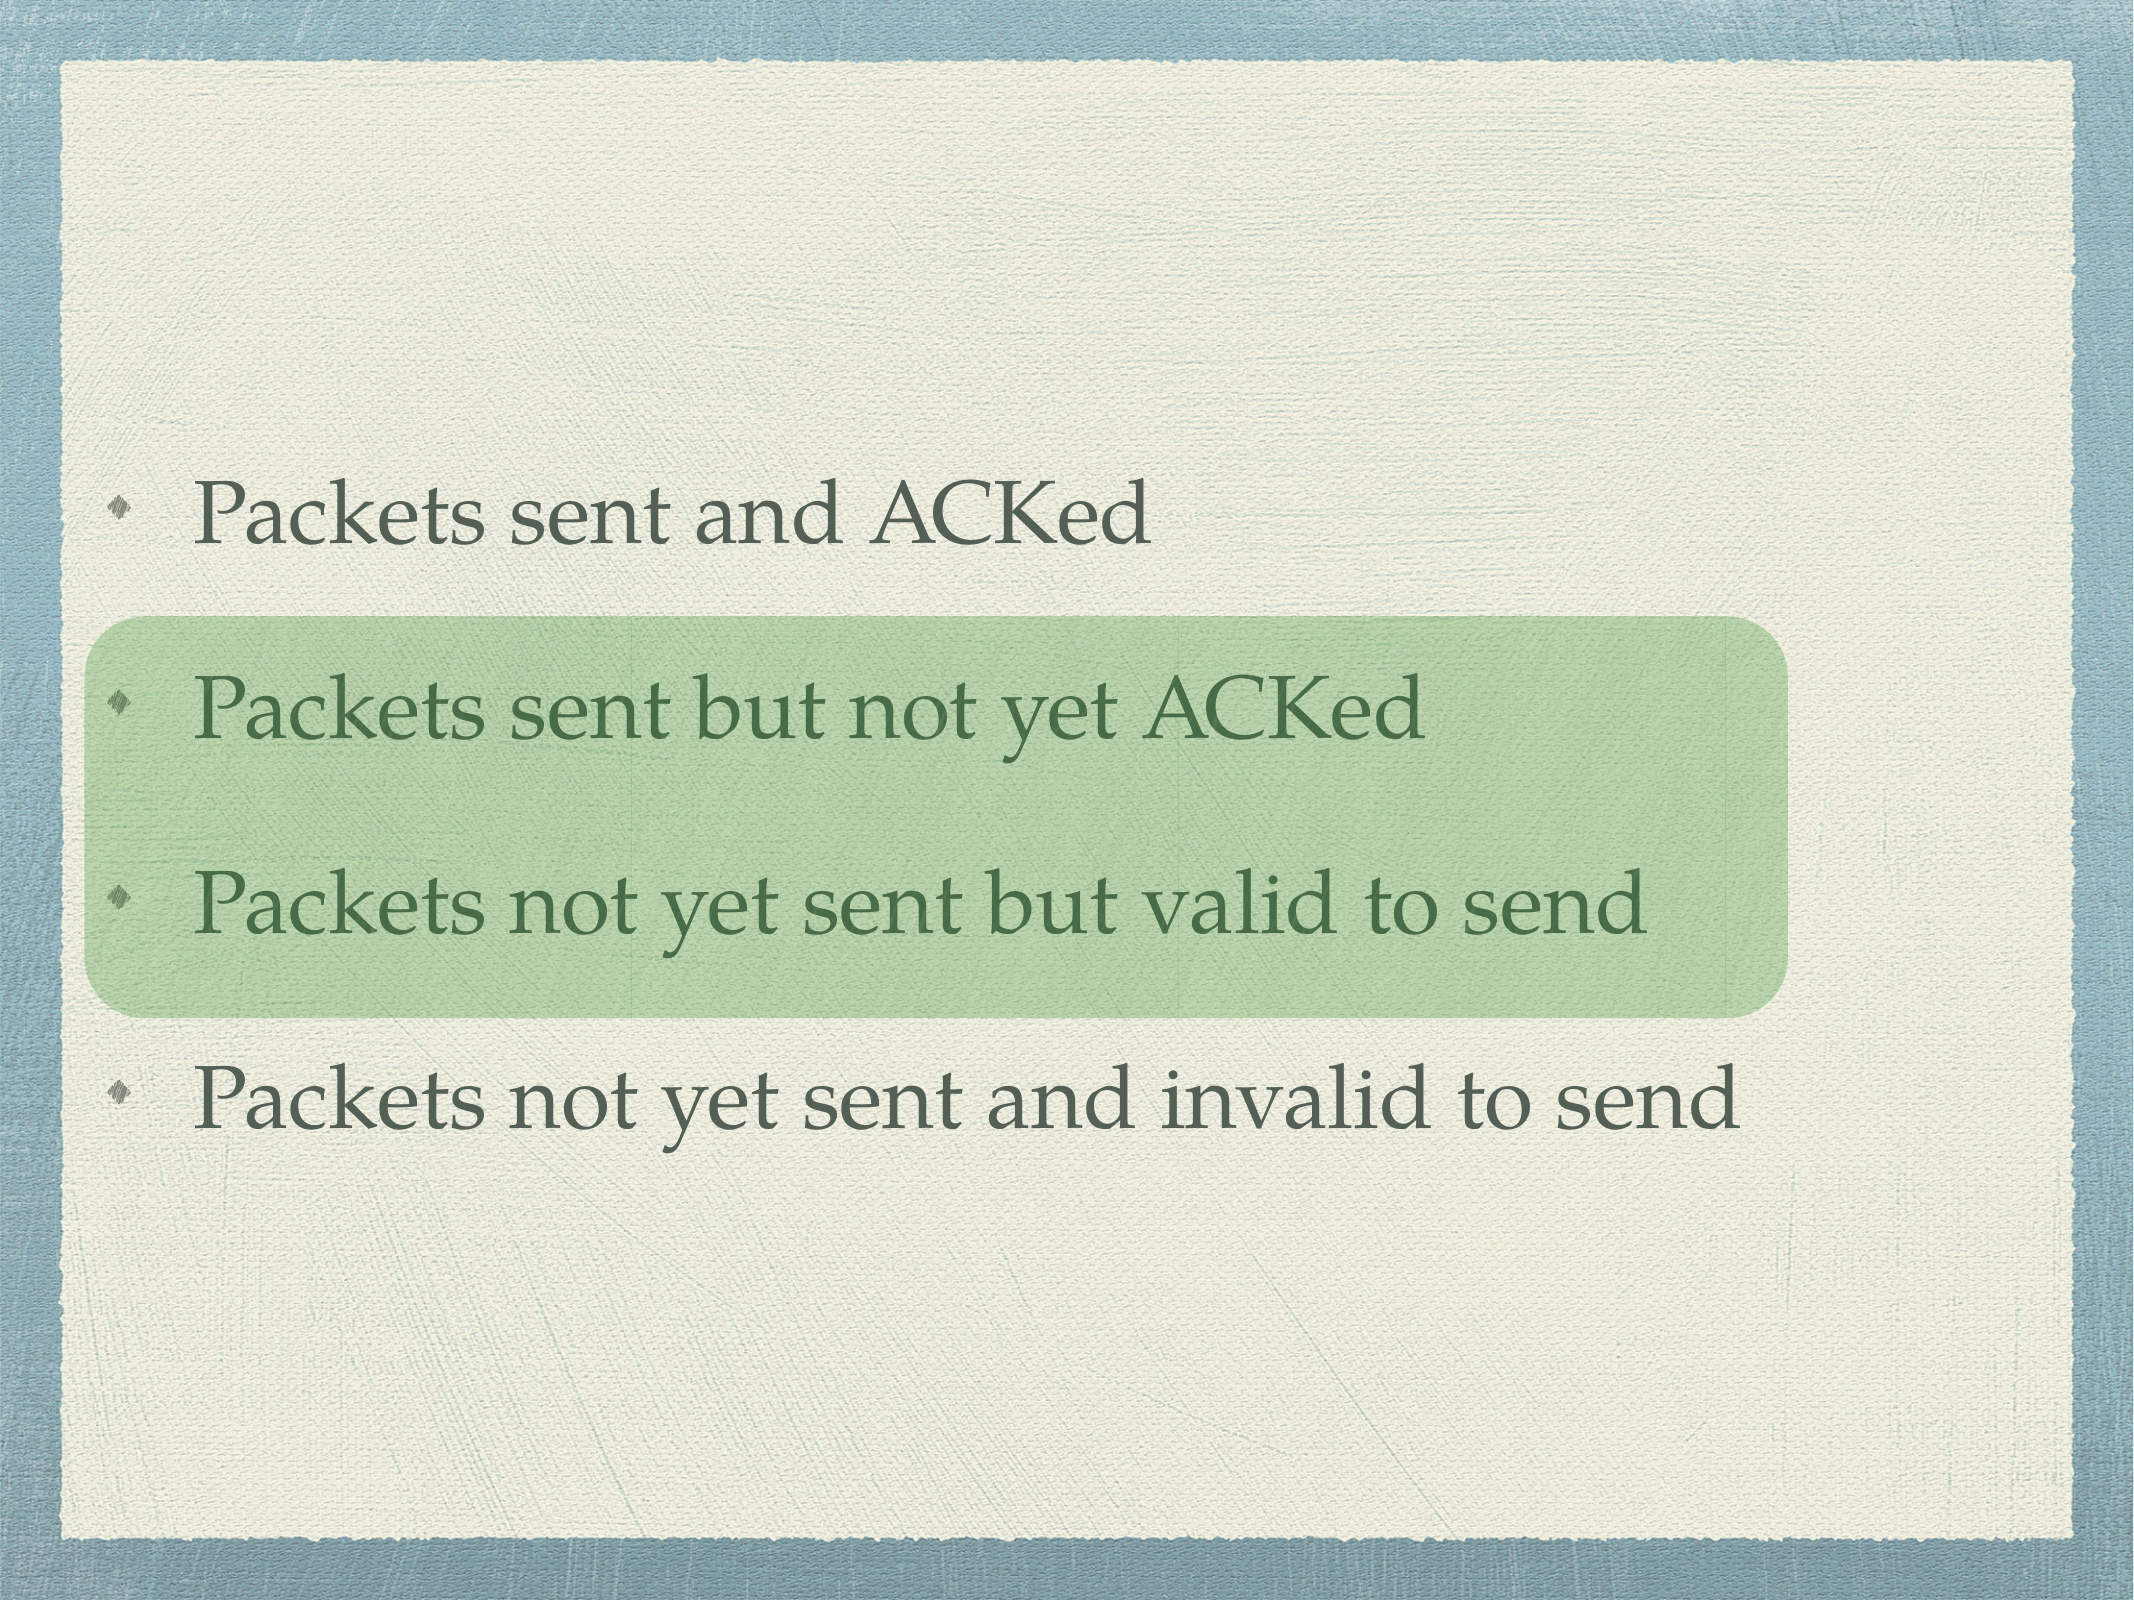

Packets sent and ACKed
Packets sent but not yet ACKed
Packets not yet sent but valid to send
Packets not yet sent and invalid to send